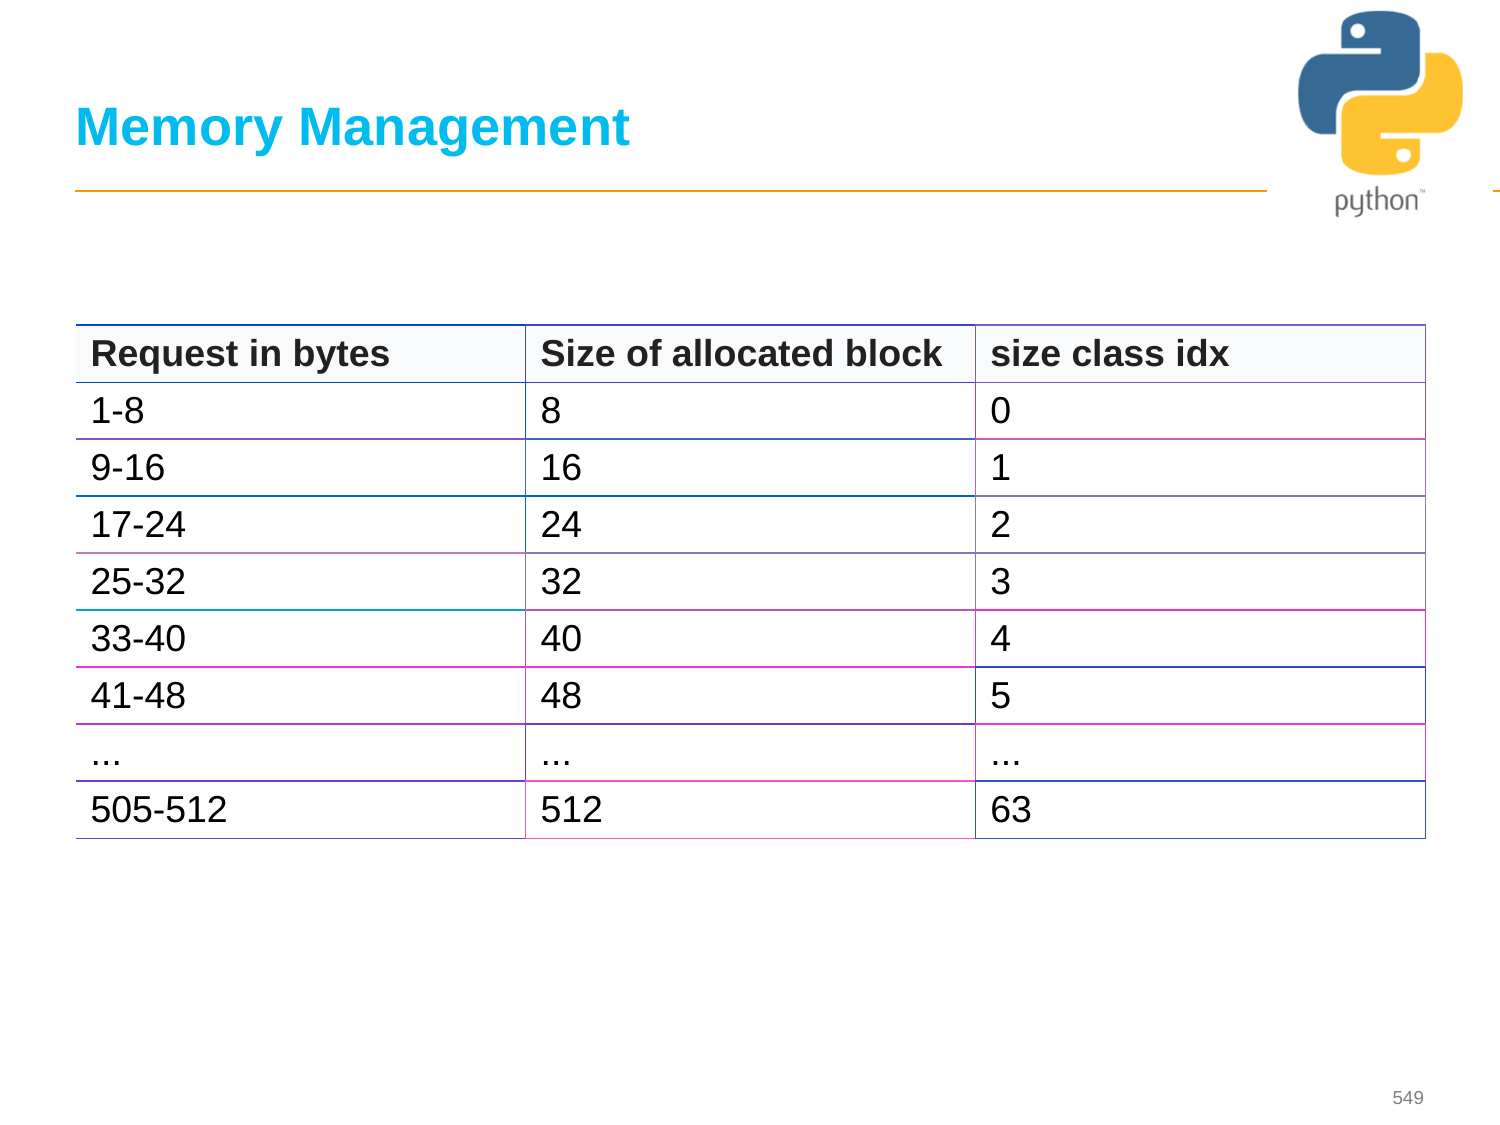

# Memory Management

| Request in bytes | Size of allocated block | size class idx |
| --- | --- | --- |
| 1-8 | 8 | 0 |
| 9-16 | 16 | 1 |
| 17-24 | 24 | 2 |
| 25-32 | 32 | 3 |
| 33-40 | 40 | 4 |
| 41-48 | 48 | 5 |
| ... | ... | ... |
| 505-512 | 512 | 63 |